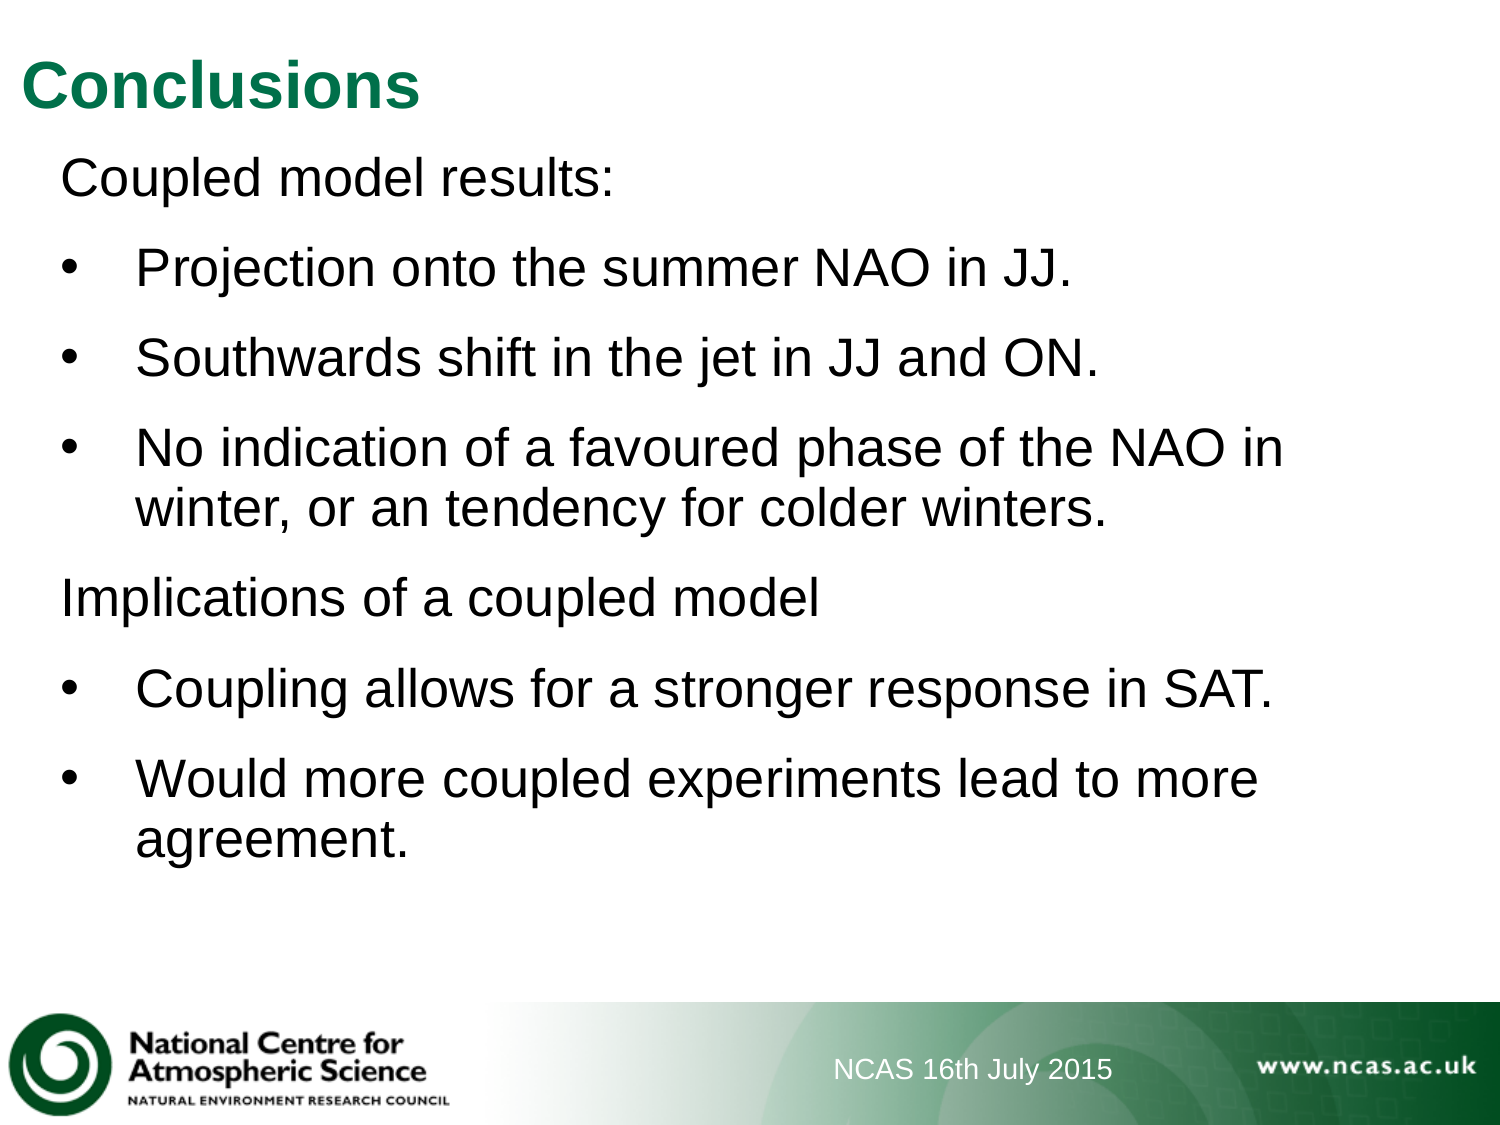

# Conclusions
Coupled model results:
Projection onto the summer NAO in JJ.
Southwards shift in the jet in JJ and ON.
No indication of a favoured phase of the NAO in winter, or an tendency for colder winters.
Implications of a coupled model
Coupling allows for a stronger response in SAT.
Would more coupled experiments lead to more agreement.

NCAS 16th July 2015